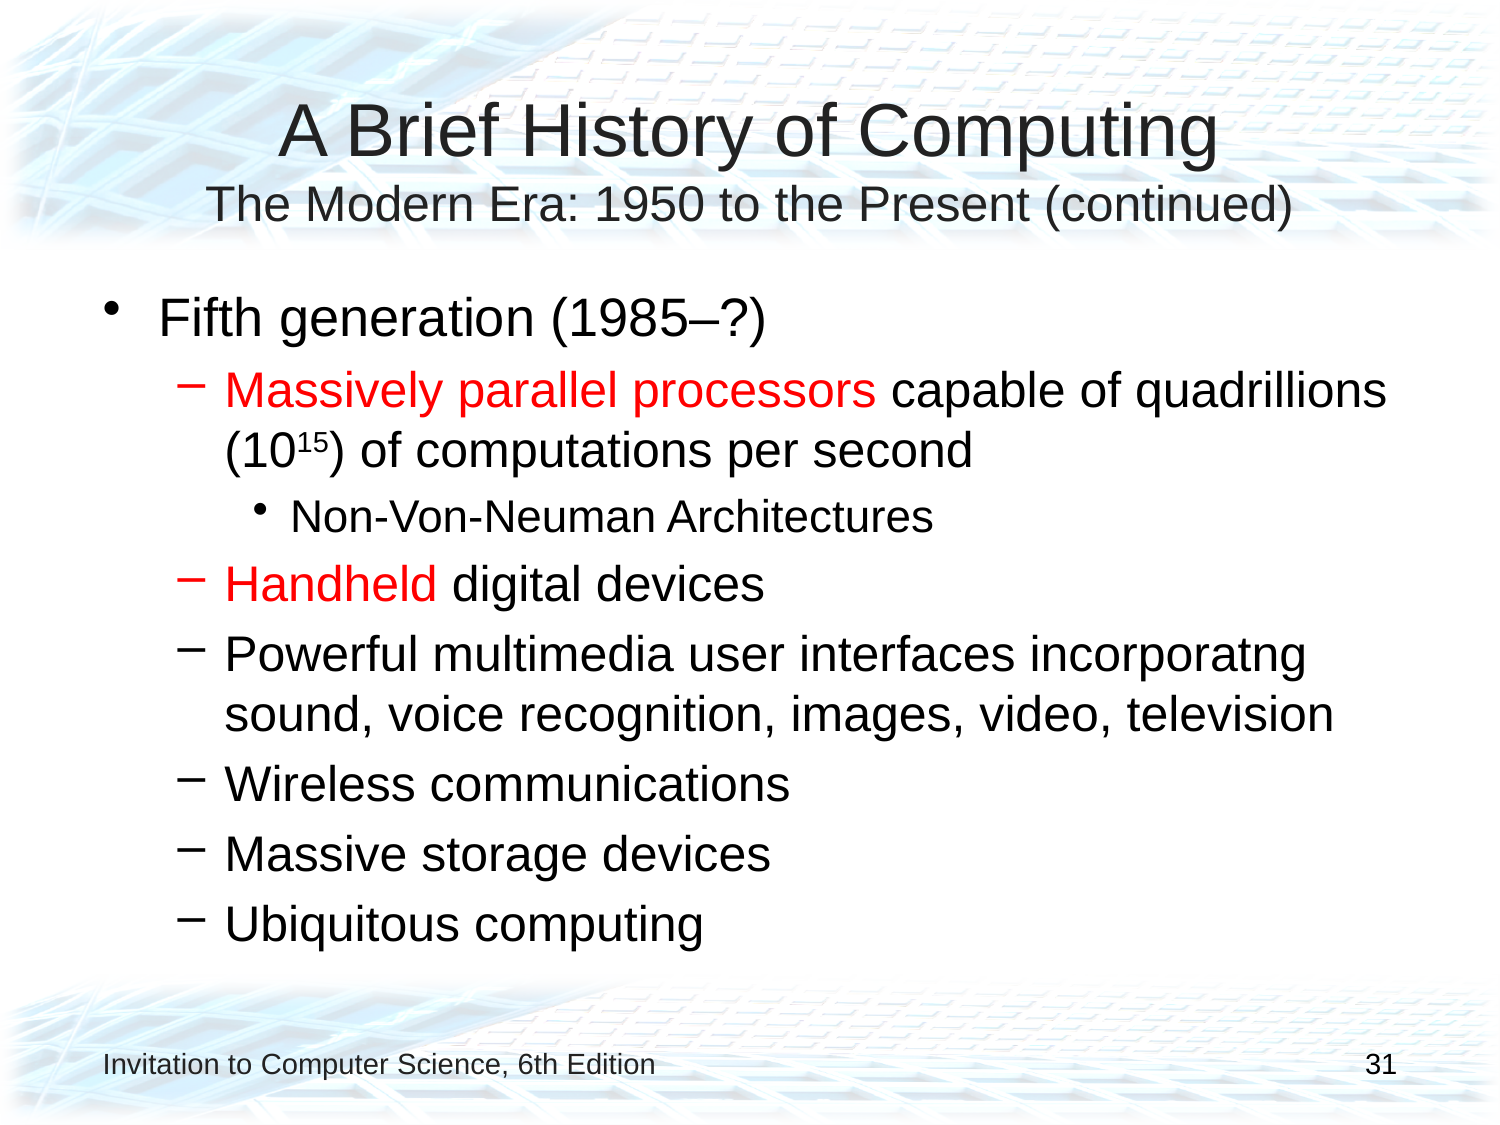

# A Brief History of Computing The Modern Era: 1950 to the Present (continued)
Fifth generation (1985–?)
Massively parallel processors capable of quadrillions (1015) of computations per second
Non-Von-Neuman Architectures
Handheld digital devices
Powerful multimedia user interfaces incorporatng sound, voice recognition, images, video, television
Wireless communications
Massive storage devices
Ubiquitous computing
Invitation to Computer Science, 6th Edition
31